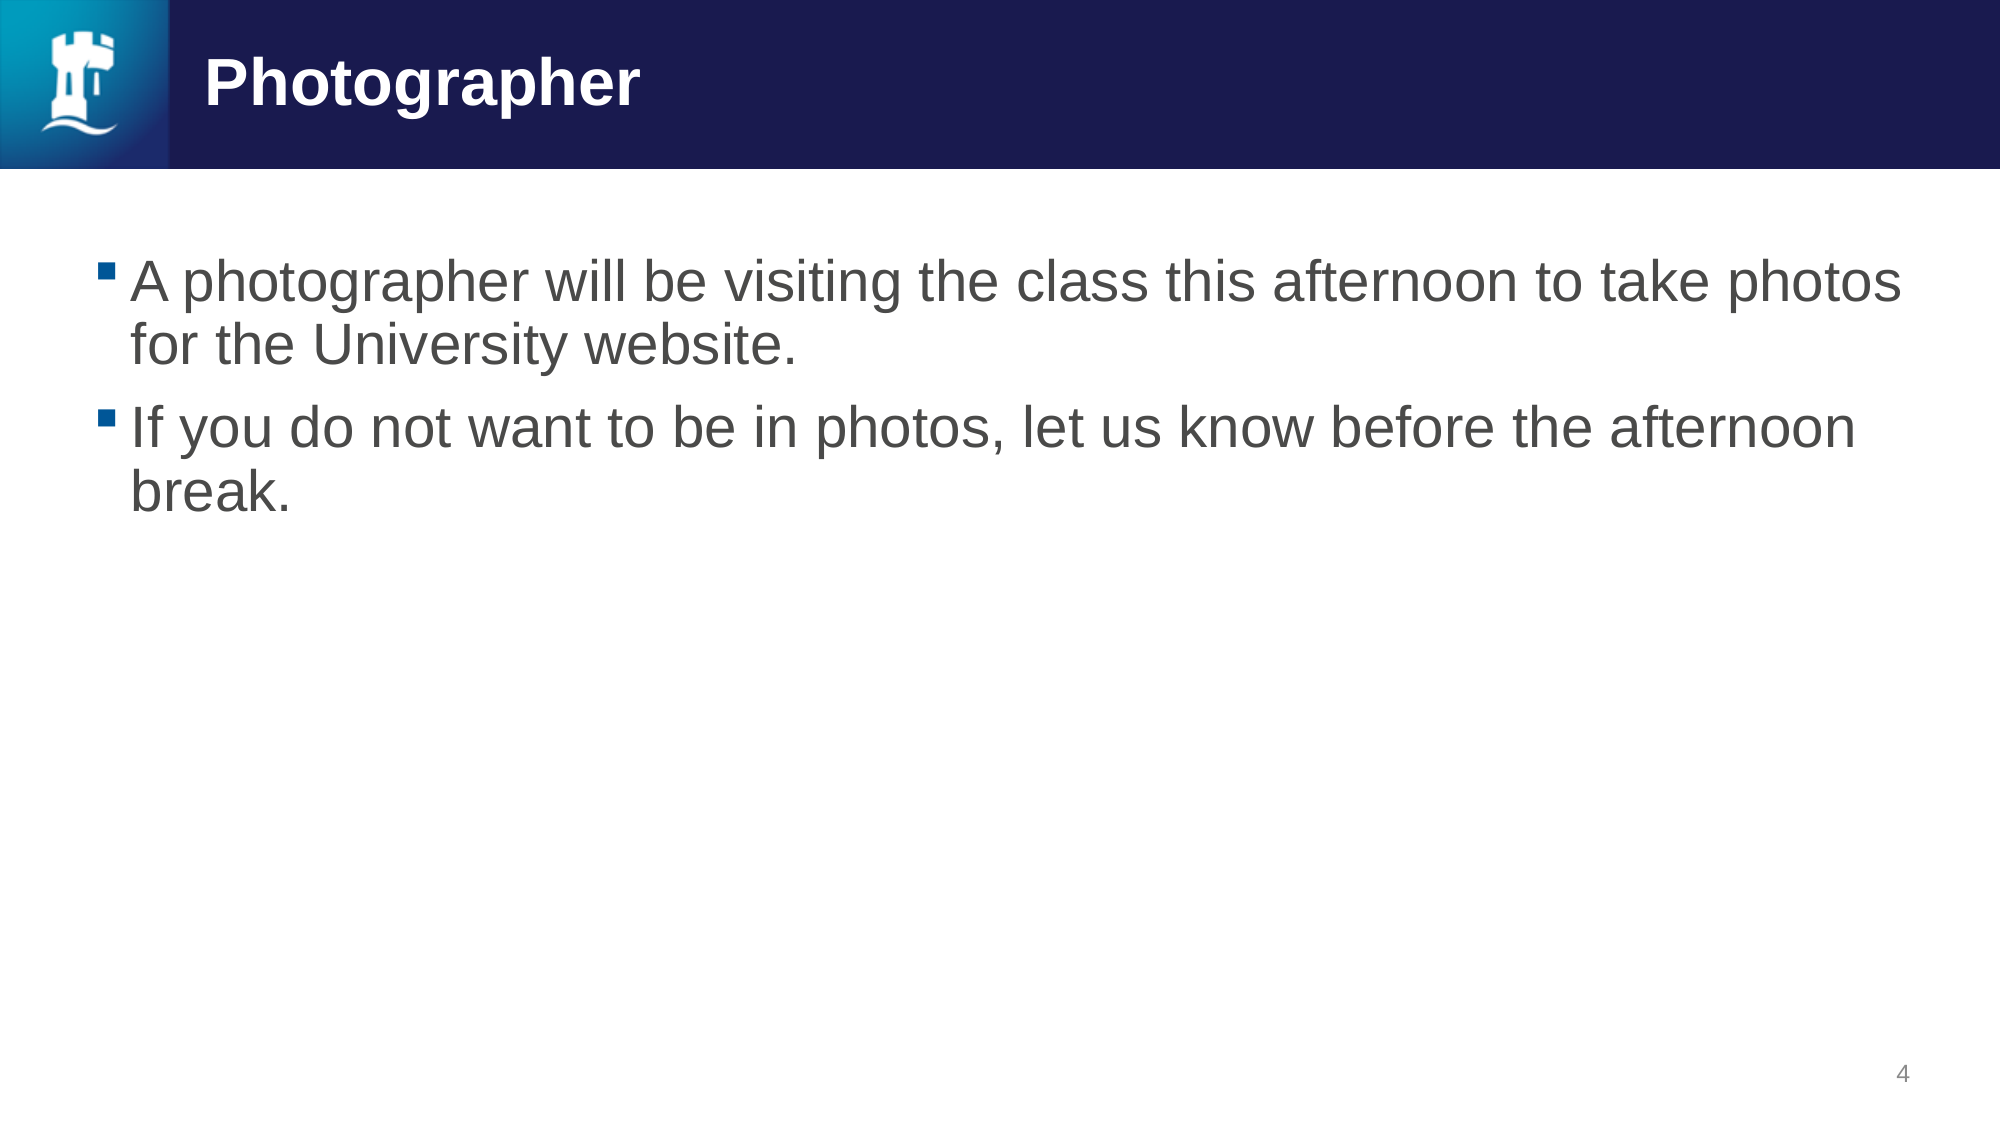

# Photographer
A photographer will be visiting the class this afternoon to take photos for the University website.
If you do not want to be in photos, let us know before the afternoon break.
4